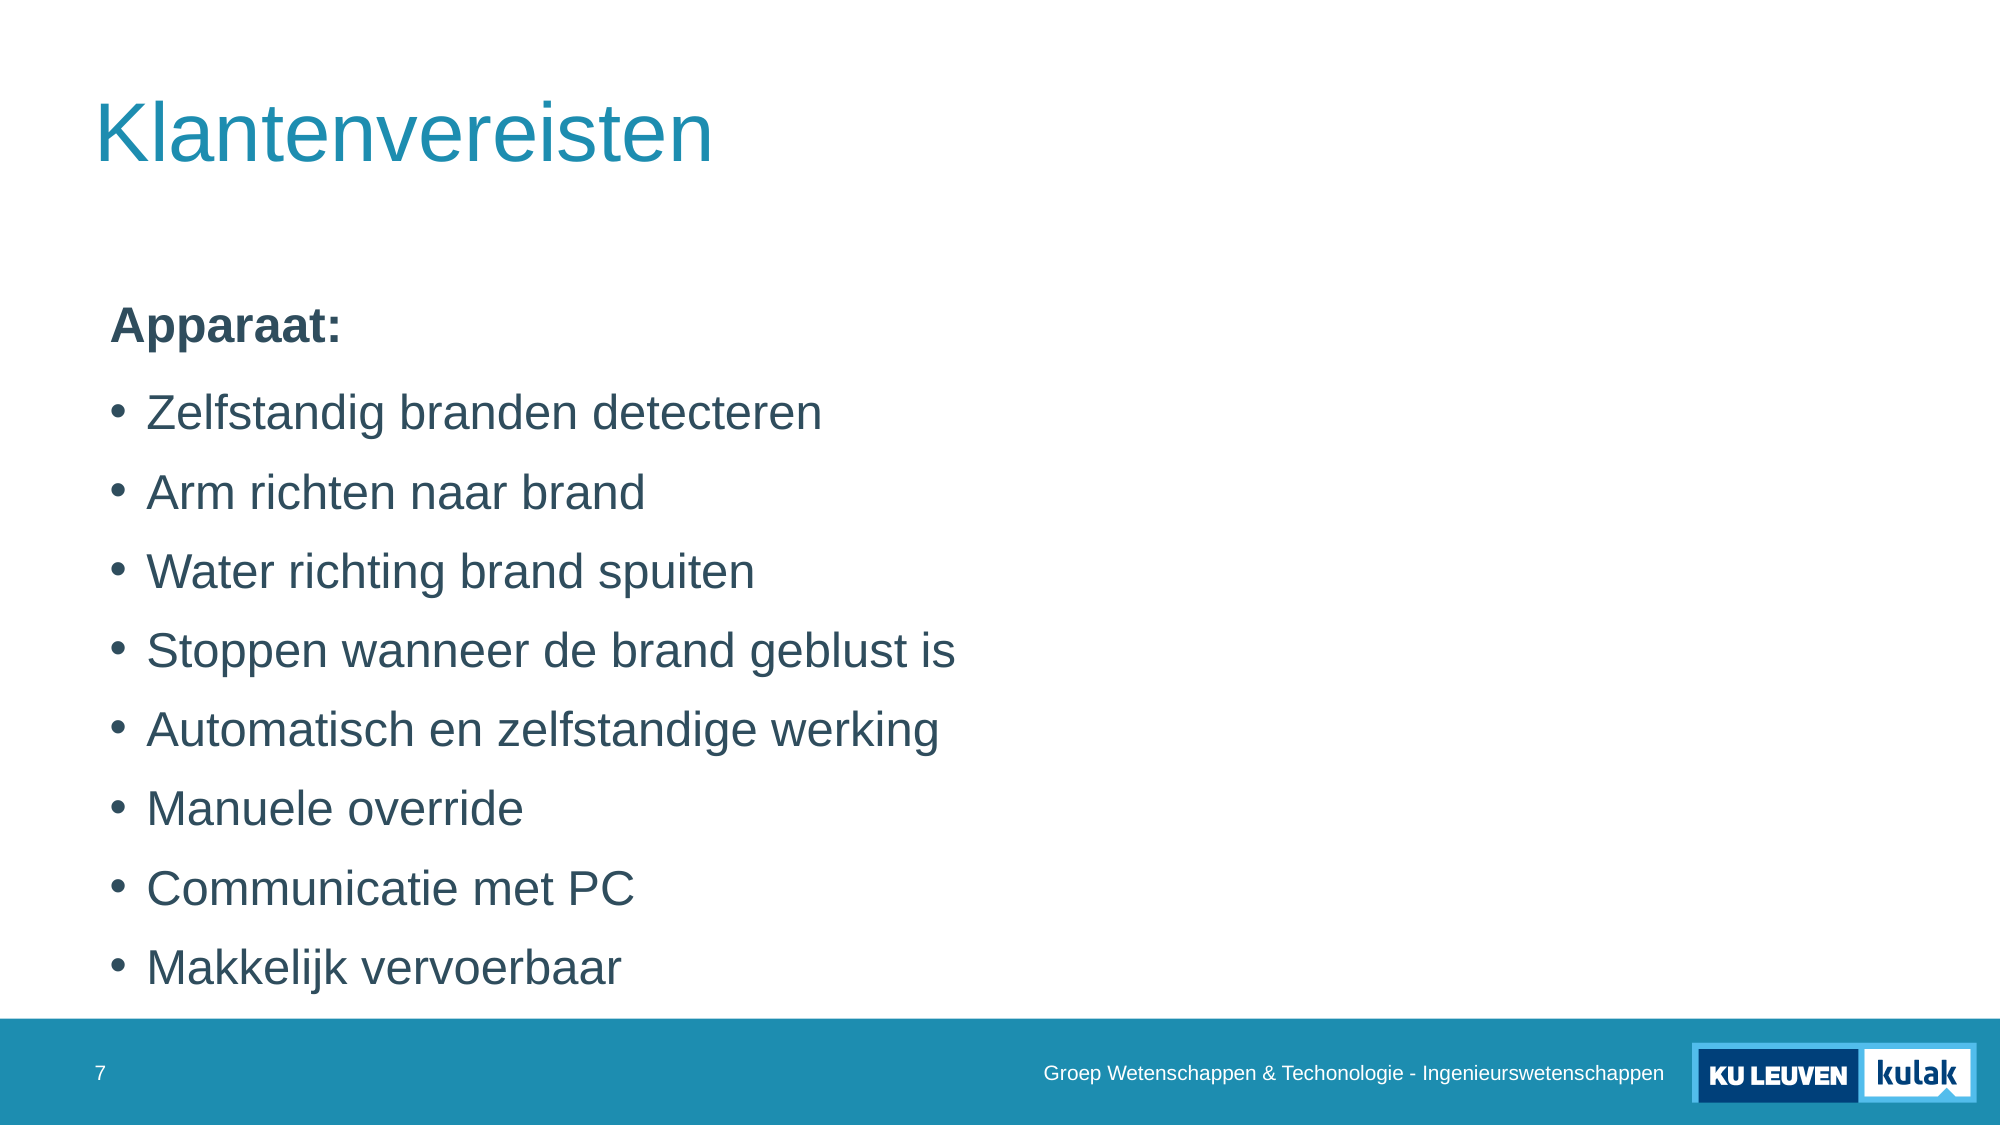

# Klantenvereisten
Apparaat:
Zelfstandig branden detecteren
Arm richten naar brand
Water richting brand spuiten
Stoppen wanneer de brand geblust is
Automatisch en zelfstandige werking
Manuele override
Communicatie met PC
Makkelijk vervoerbaar

Groep Wetenschappen & Techonologie - Ingenieurswetenschappen
7